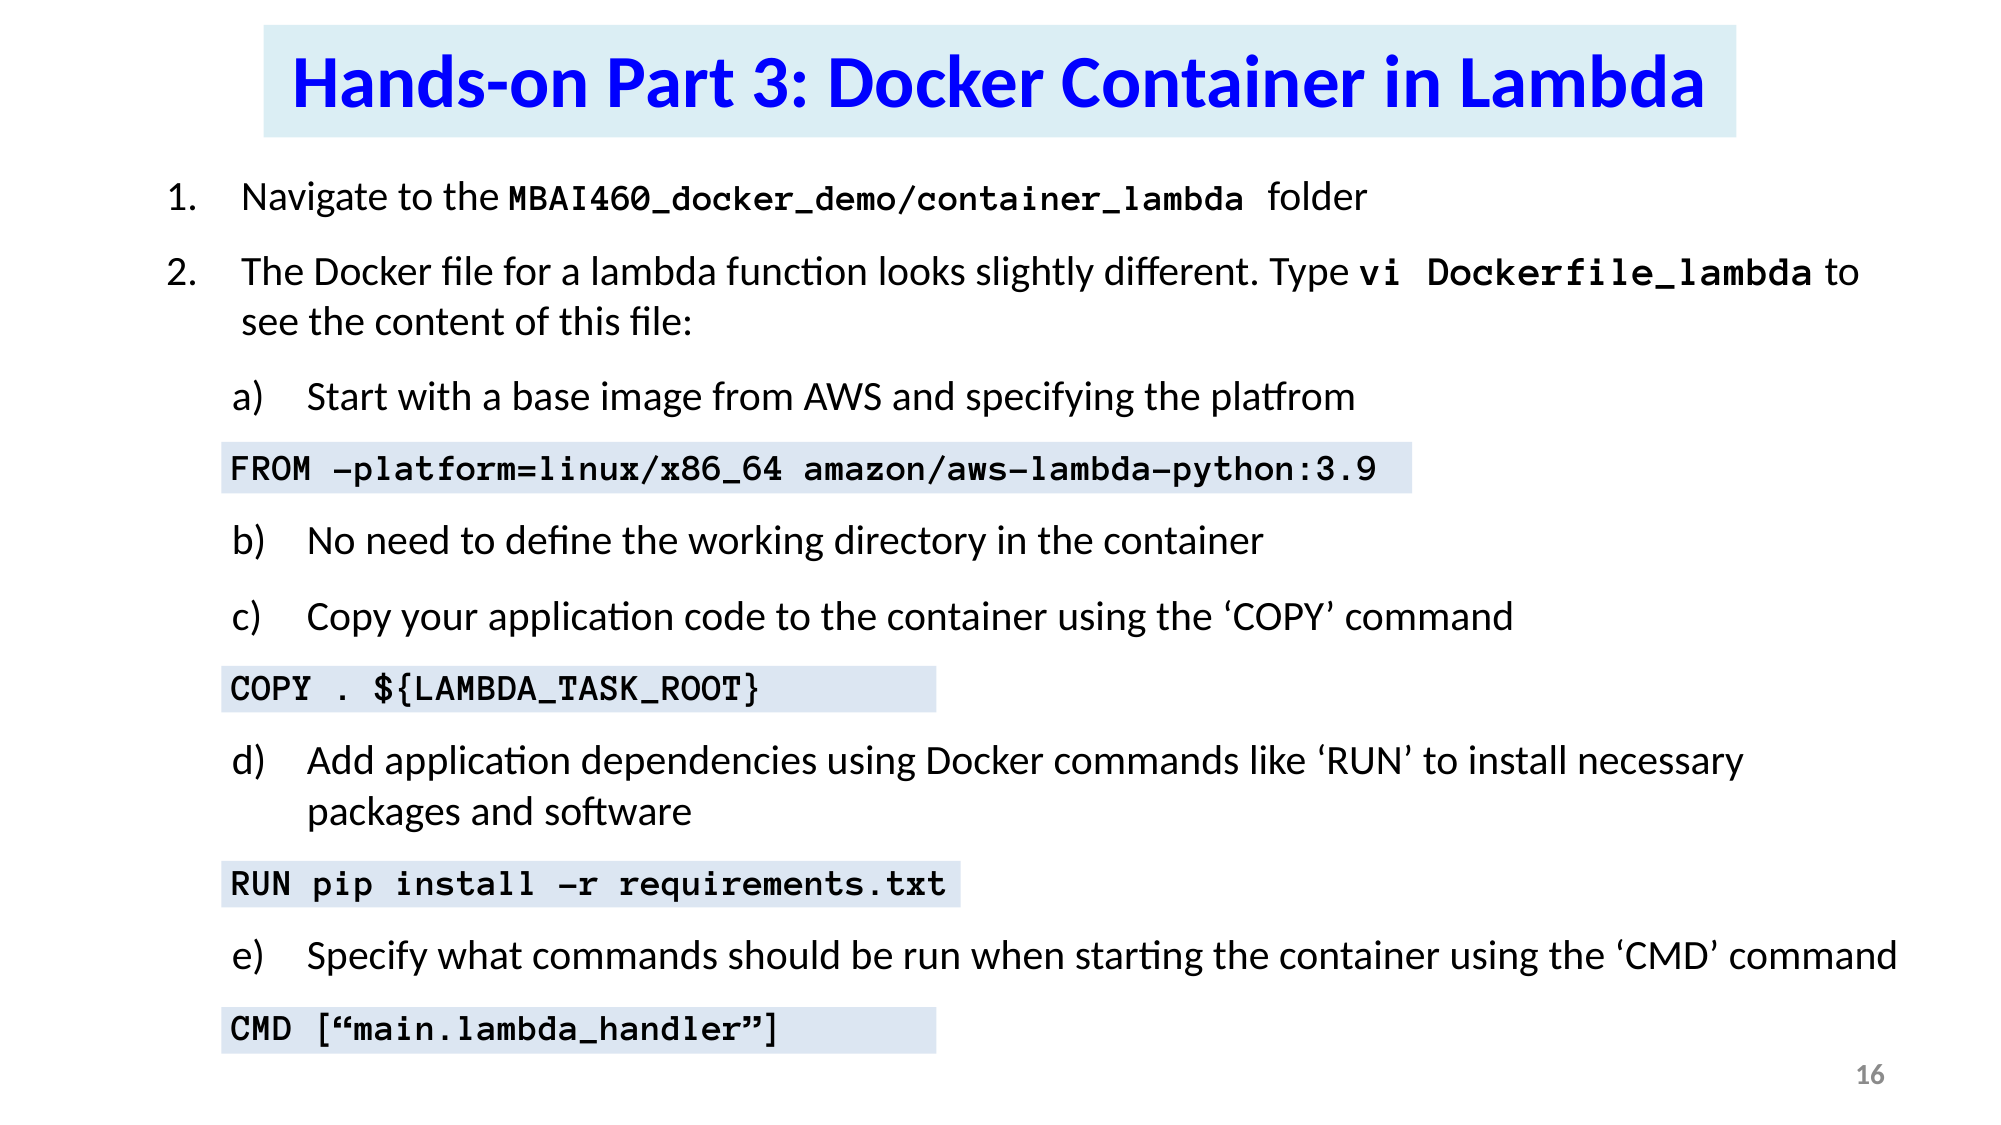

Hands-on Part 3: Docker Container in Lambda
Navigate to the MBAI460_docker_demo/container_lambda folder
The Docker file for a lambda function looks slightly different. Type vi Dockerfile_lambda to see the content of this file:
Start with a base image from AWS and specifying the platfrom
FROM –platform=linux/x86_64 amazon/aws-lambda-python:3.9
No need to define the working directory in the container
Copy your application code to the container using the ‘COPY’ command
COPY . ${LAMBDA_TASK_ROOT}
Add application dependencies using Docker commands like ‘RUN’ to install necessary packages and software
RUN pip install –r requirements.txt
Specify what commands should be run when starting the container using the ‘CMD’ command
CMD [“main.lambda_handler”]

16